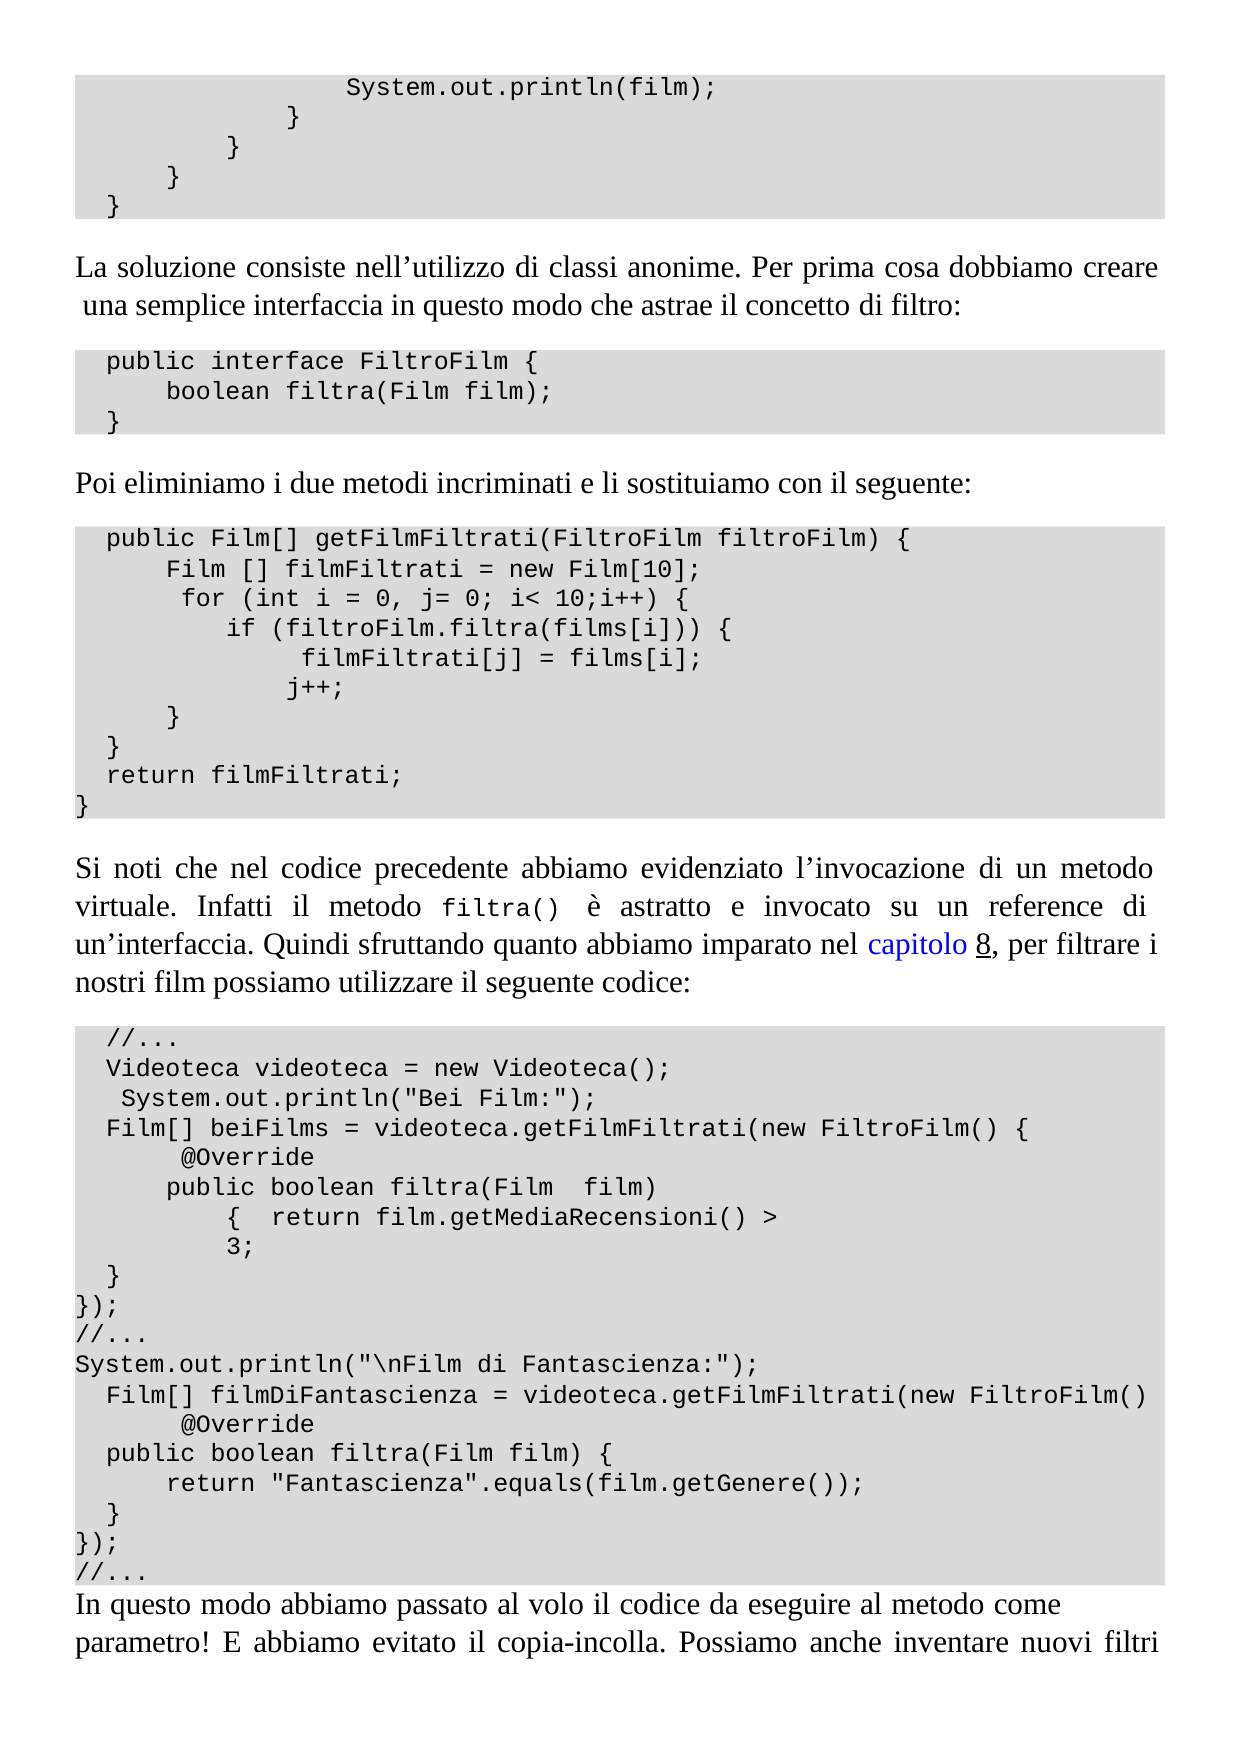

System.out.println(film);
}
}
}
}
La soluzione consiste nell’utilizzo di classi anonime. Per prima cosa dobbiamo creare  una semplice interfaccia in questo modo che astrae il concetto di filtro:
public interface FiltroFilm {
boolean filtra(Film film);
}
Poi eliminiamo i due metodi incriminati e li sostituiamo con il seguente:
public Film[] getFilmFiltrati(FiltroFilm filtroFilm) {
Film [] filmFiltrati = new Film[10];  for (int i = 0, j= 0; i< 10;i++) {
if (filtroFilm.filtra(films[i])) {  filmFiltrati[j] = films[i];  j++;
}
}
return filmFiltrati;
}
Si noti che nel codice precedente abbiamo evidenziato l’invocazione di un metodo  virtuale. Infatti il metodo filtra() è astratto e invocato su un reference di  un’interfaccia. Quindi sfruttando quanto abbiamo imparato nel capitolo 8, per filtrare i  nostri film possiamo utilizzare il seguente codice:
//...
Videoteca videoteca = new Videoteca();  System.out.println("Bei Film:");
Film[] beiFilms = videoteca.getFilmFiltrati(new FiltroFilm() {  @Override
public boolean filtra(Film film) {  return film.getMediaRecensioni() > 3;
}
});
//...
System.out.println("\nFilm di Fantascienza:");
Film[] filmDiFantascienza = videoteca.getFilmFiltrati(new FiltroFilm()  @Override
public boolean filtra(Film film) {
return "Fantascienza".equals(film.getGenere());
}
});
//...
In questo modo abbiamo passato al volo il codice da eseguire al metodo come  parametro! E abbiamo evitato il copia-incolla. Possiamo anche inventare nuovi filtri